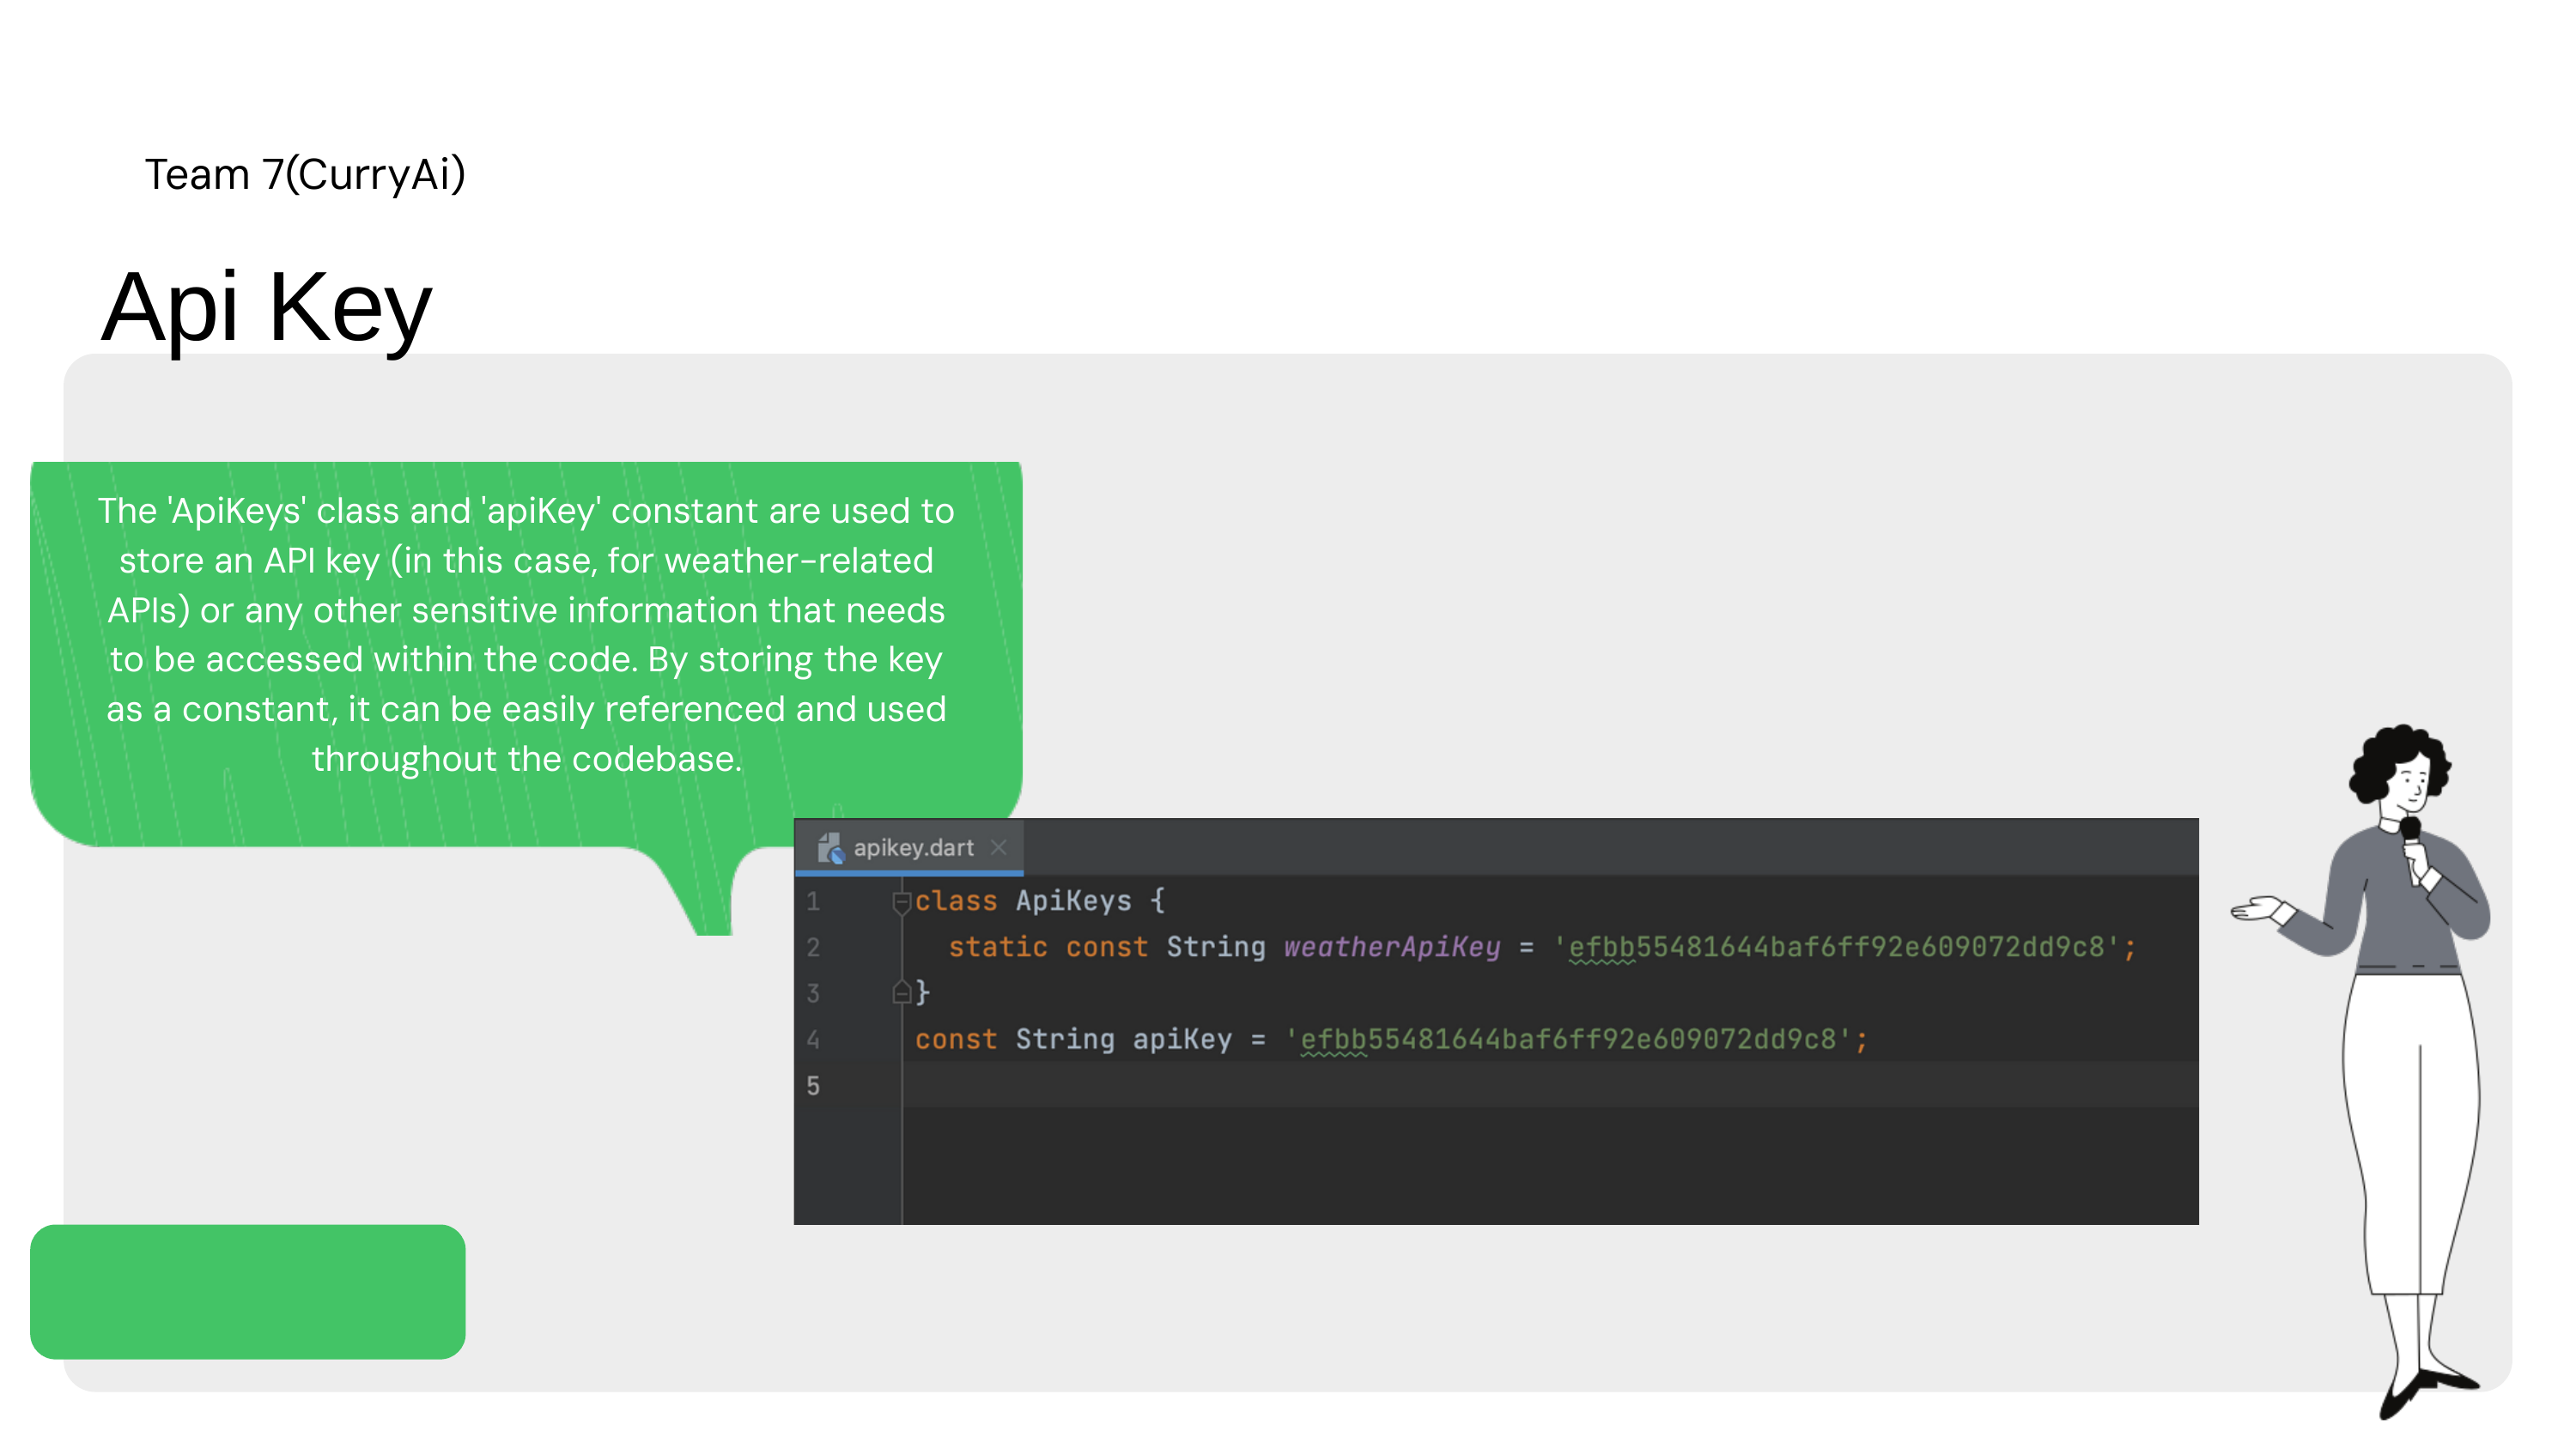

Team 7(CurryAi)
Api Key

The 'ApiKeys' class and 'apiKey' constant are used to store an API key (in this case, for weather-related APIs) or any other sensitive information that needs to be accessed within the code. By storing the key as a constant, it can be easily referenced and used throughout the codebase.